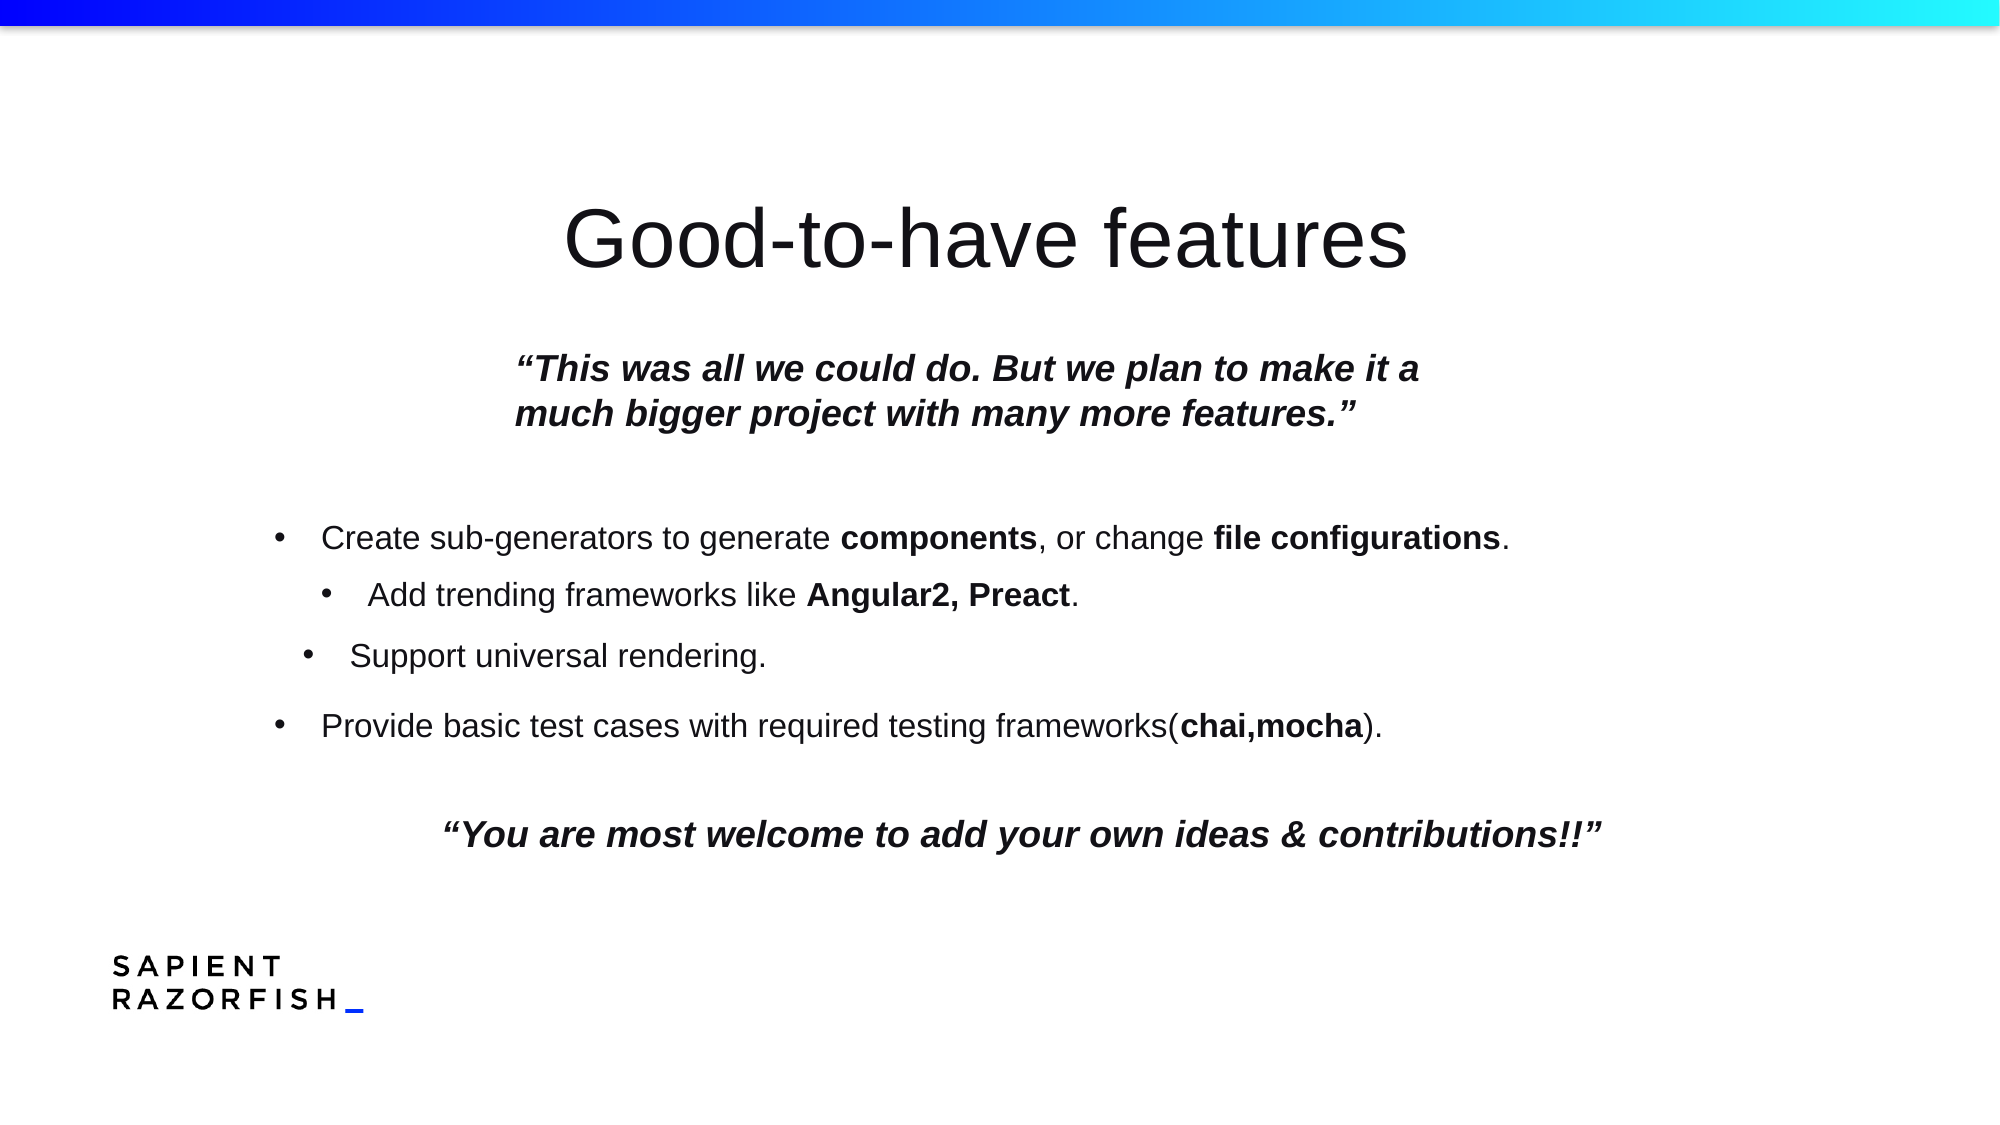

Good-to-have features
“This was all we could do. But we plan to make it a much bigger project with many more features.”
Create sub-generators to generate components, or change file configurations.
Add trending frameworks like Angular2, Preact.
Support universal rendering.
Provide basic test cases with required testing frameworks(chai,mocha).
“You are most welcome to add your own ideas & contributions!!”